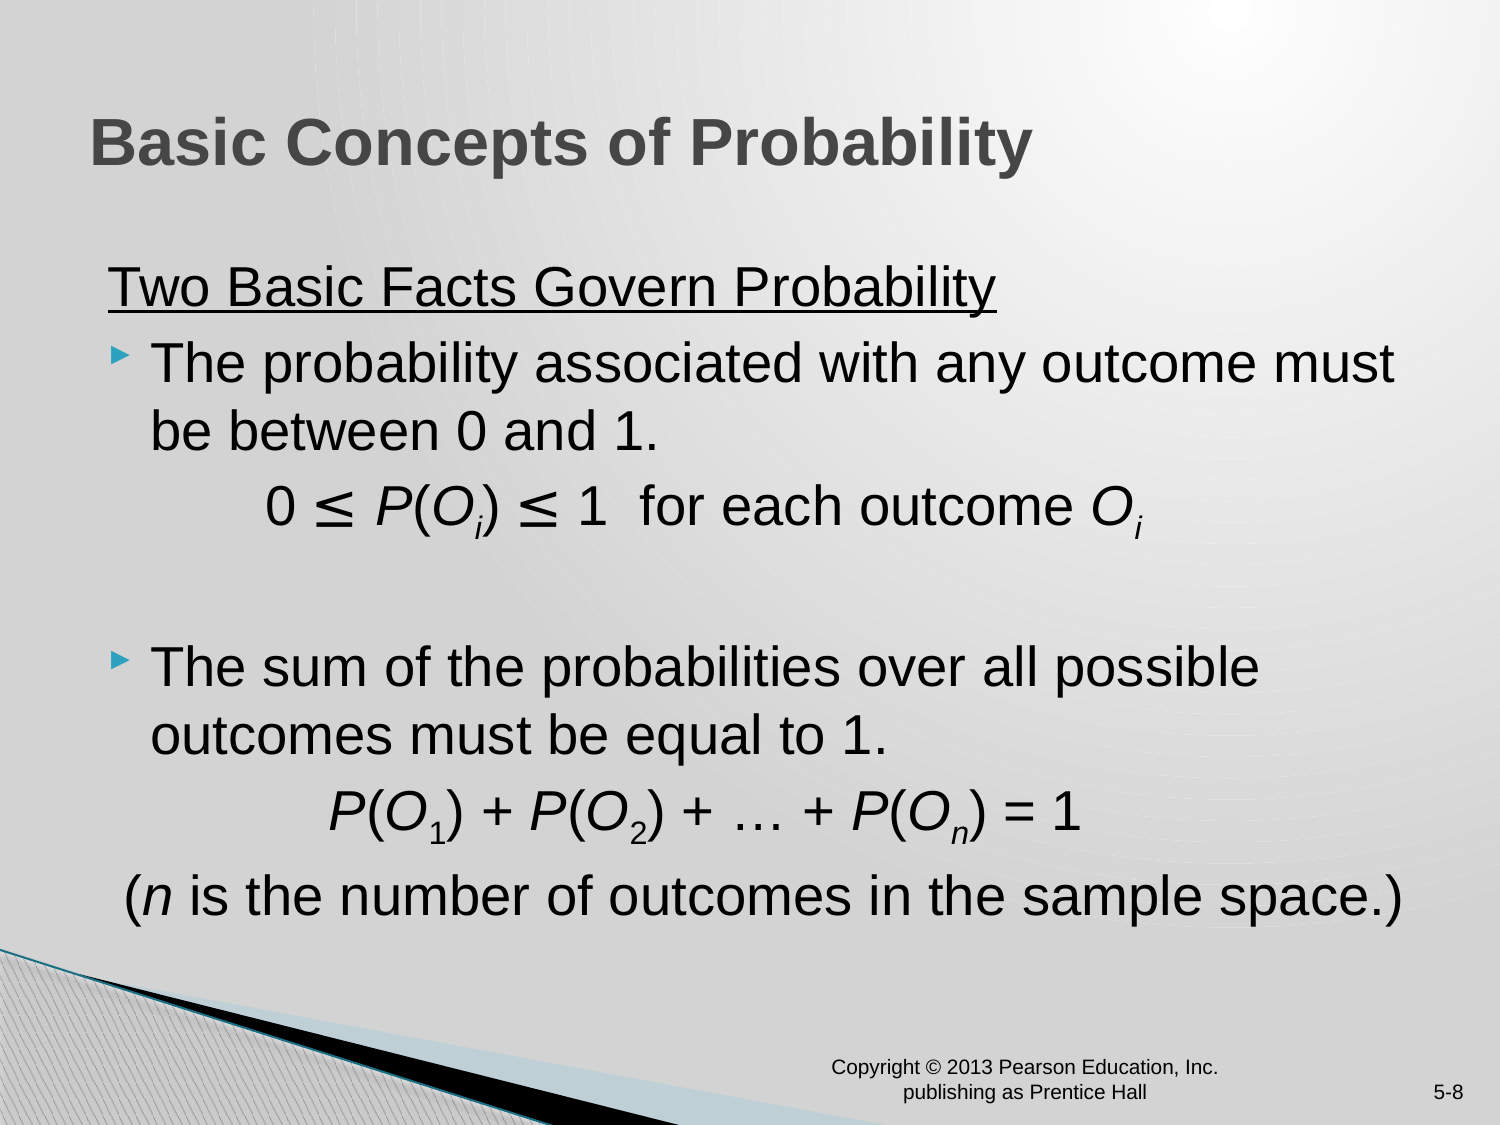

# Basic Concepts of Probability
Two Basic Facts Govern Probability
The probability associated with any outcome must be between 0 and 1.
          0 ≤ P(Oi) ≤ 1  for each outcome Oi

The sum of the probabilities over all possible outcomes must be equal to 1.
              P(O1) + P(O2) + … + P(On) = 1
 (n is the number of outcomes in the sample space.)

Copyright © 2013 Pearson Education, Inc. publishing as Prentice Hall
5-8